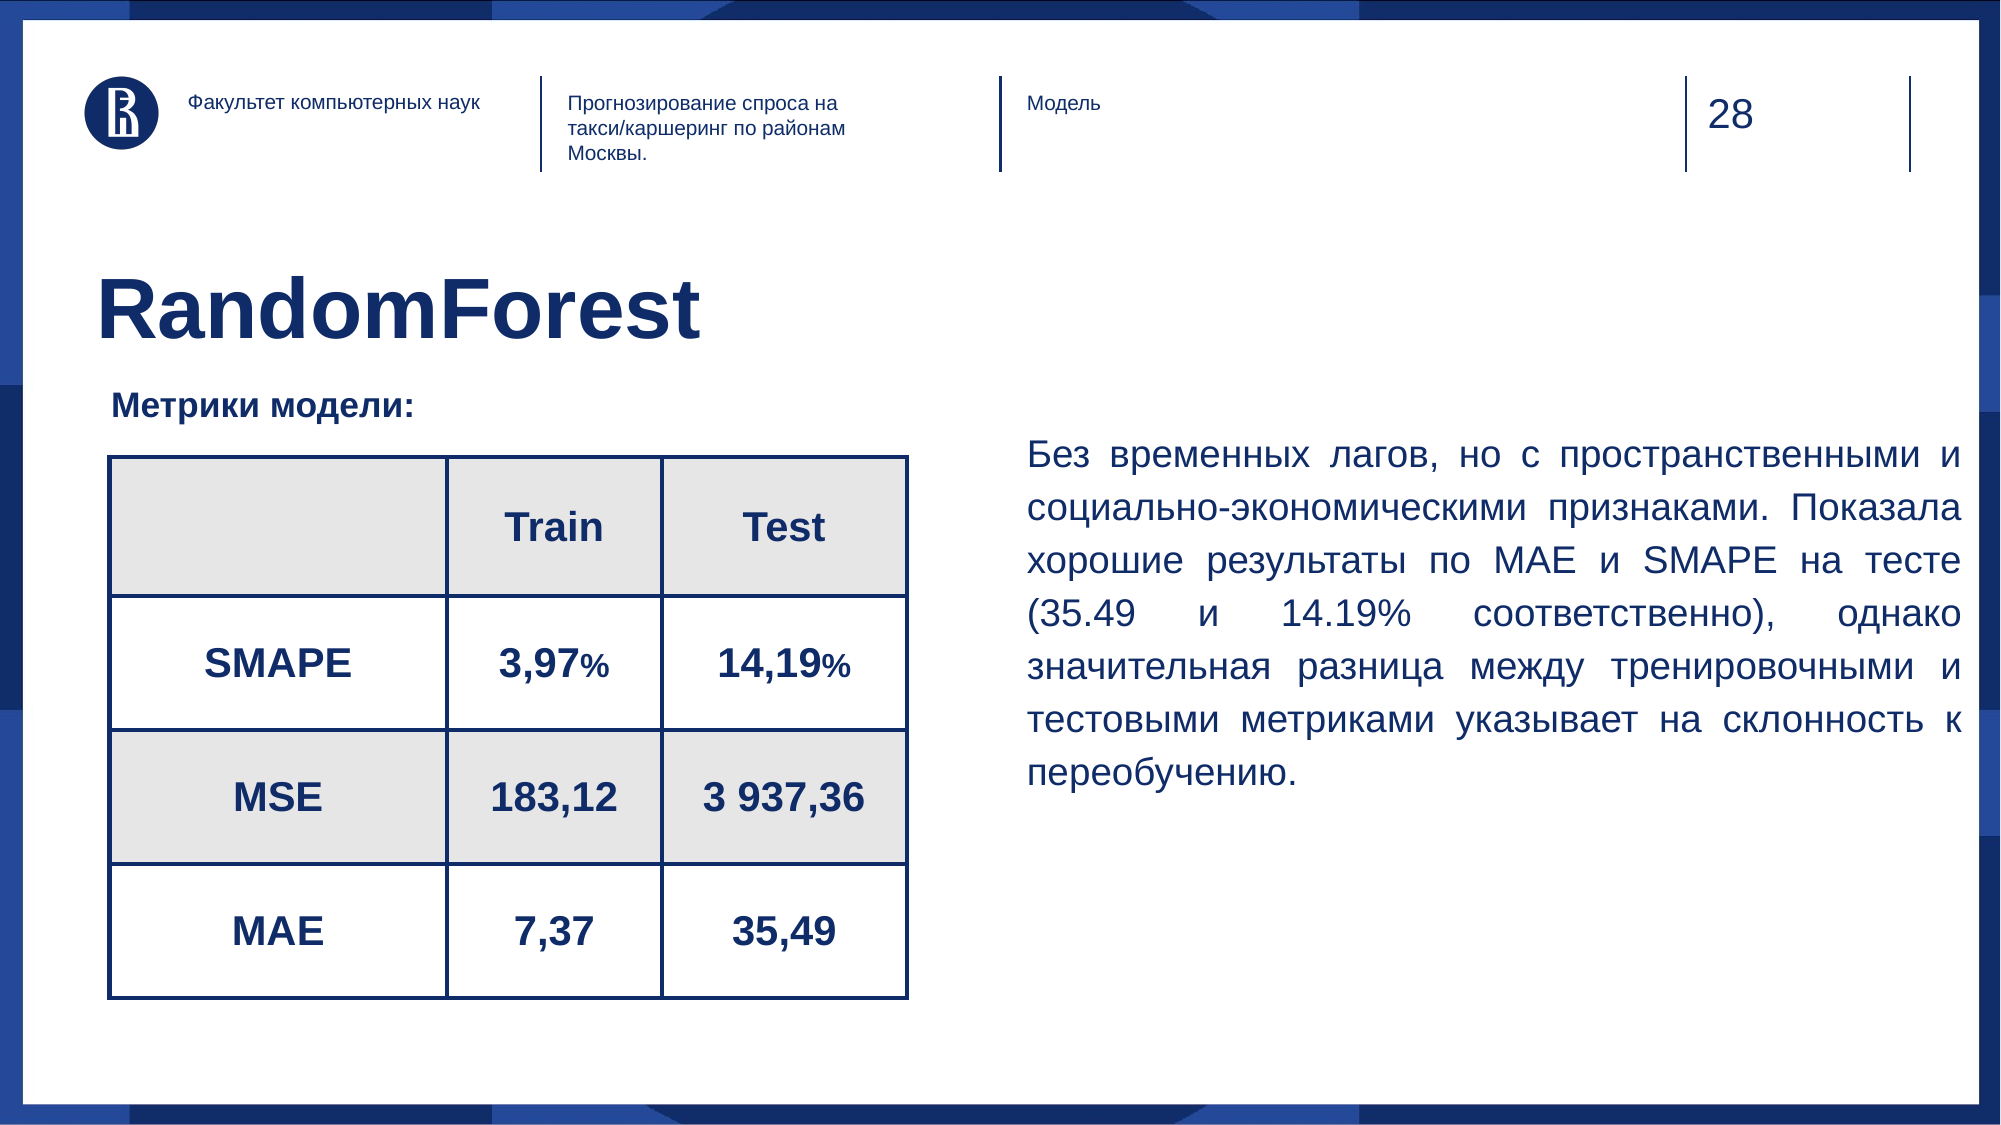

Факультет компьютерных наук

Прогнозирование спроса на такси/каршеринг по районам Москвы.

Модель

# RandomForest

Метрики модели:

Без временных лагов, но с пространственными и социально-экономическими признаками. Показала хорошие результаты по MAE и SMAPE на тесте (35.49 и 14.19% соответственно), однако значительная разница между тренировочными и тестовыми метриками указывает на склонность к переобучению.
|  | Train | Test |
| --- | --- | --- |
| SMAPE | 3,97% | 14,19% |
| MSE | 183,12 | 3 937,36 |
| MAE | 7,37 | 35,49 |